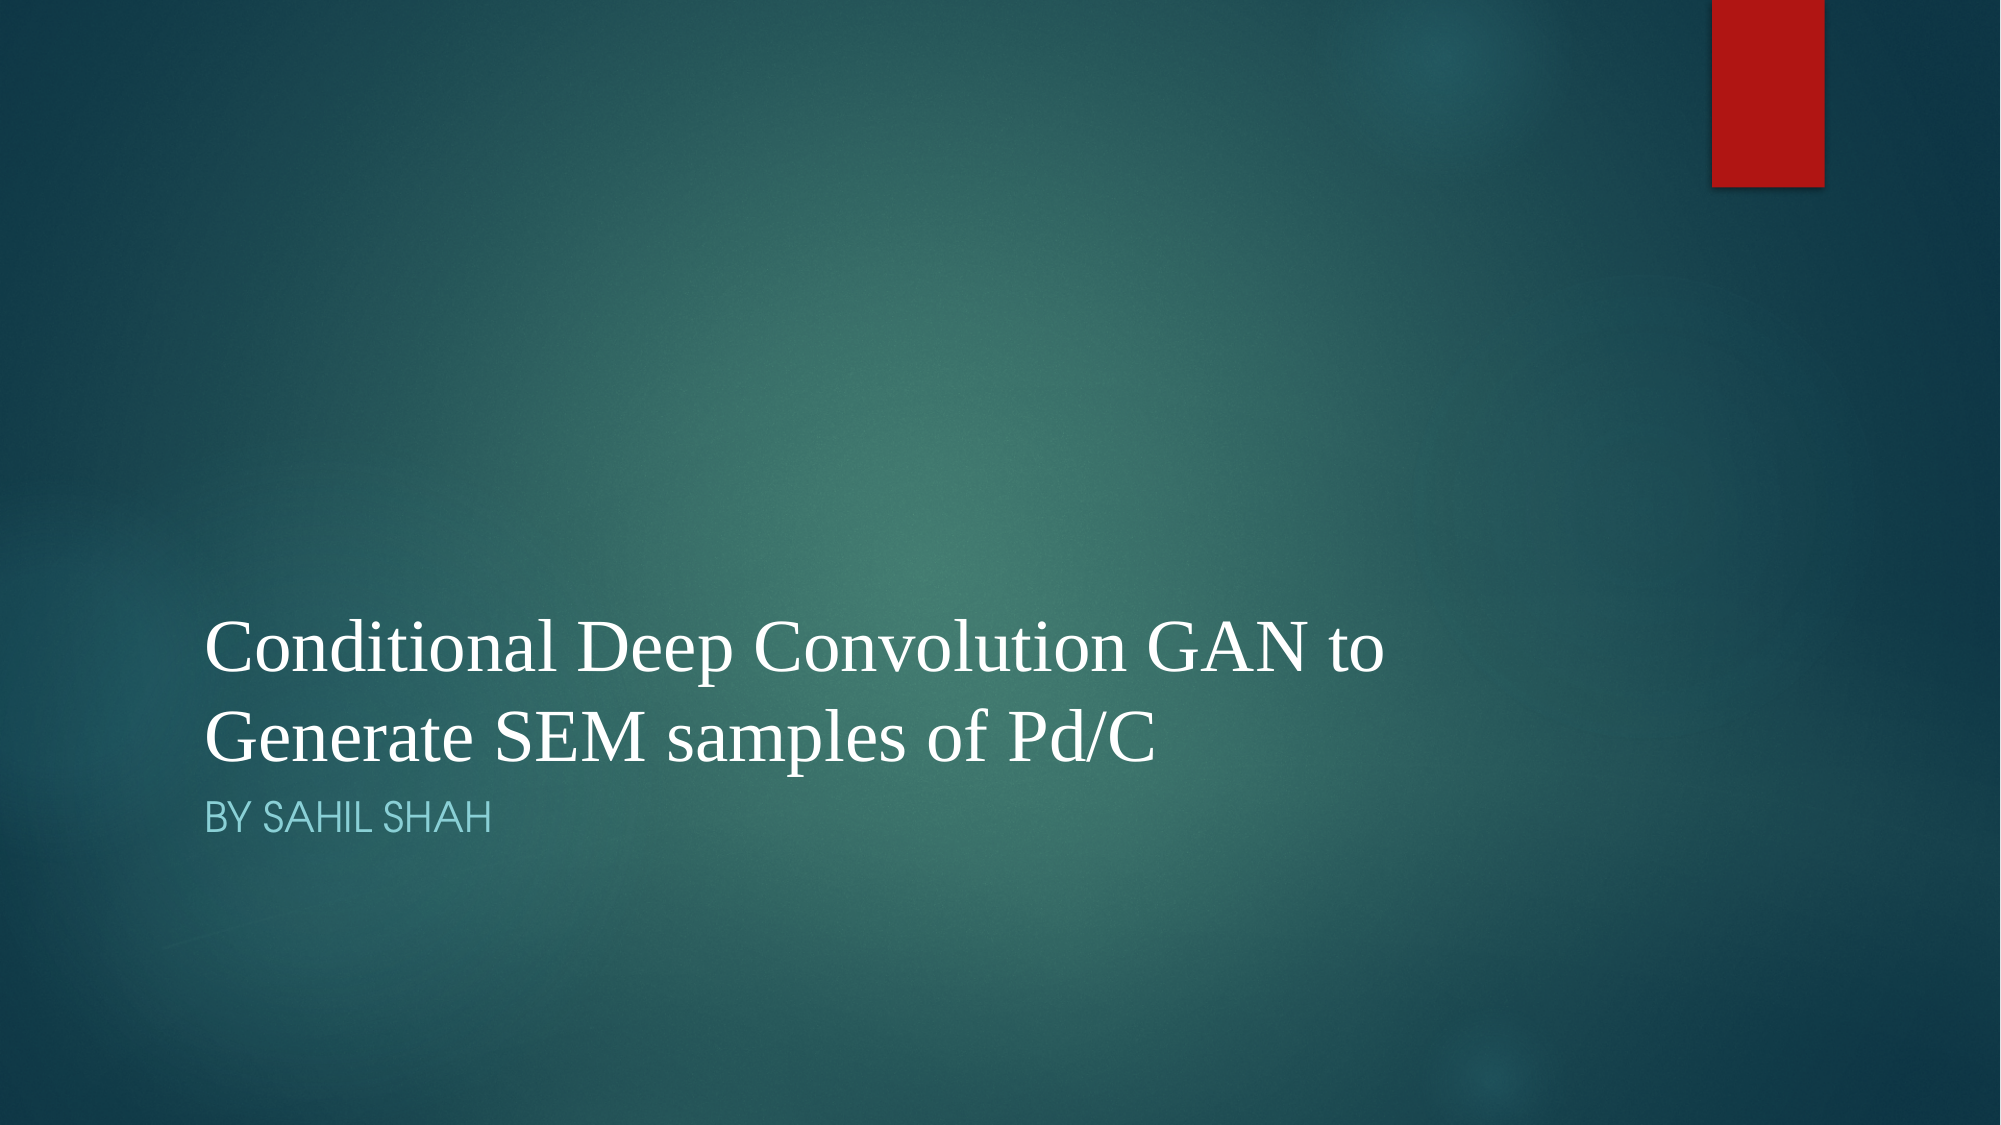

# Conditional Deep Convolution GAN to Generate SEM samples of Pd/C
By Sahil Shah